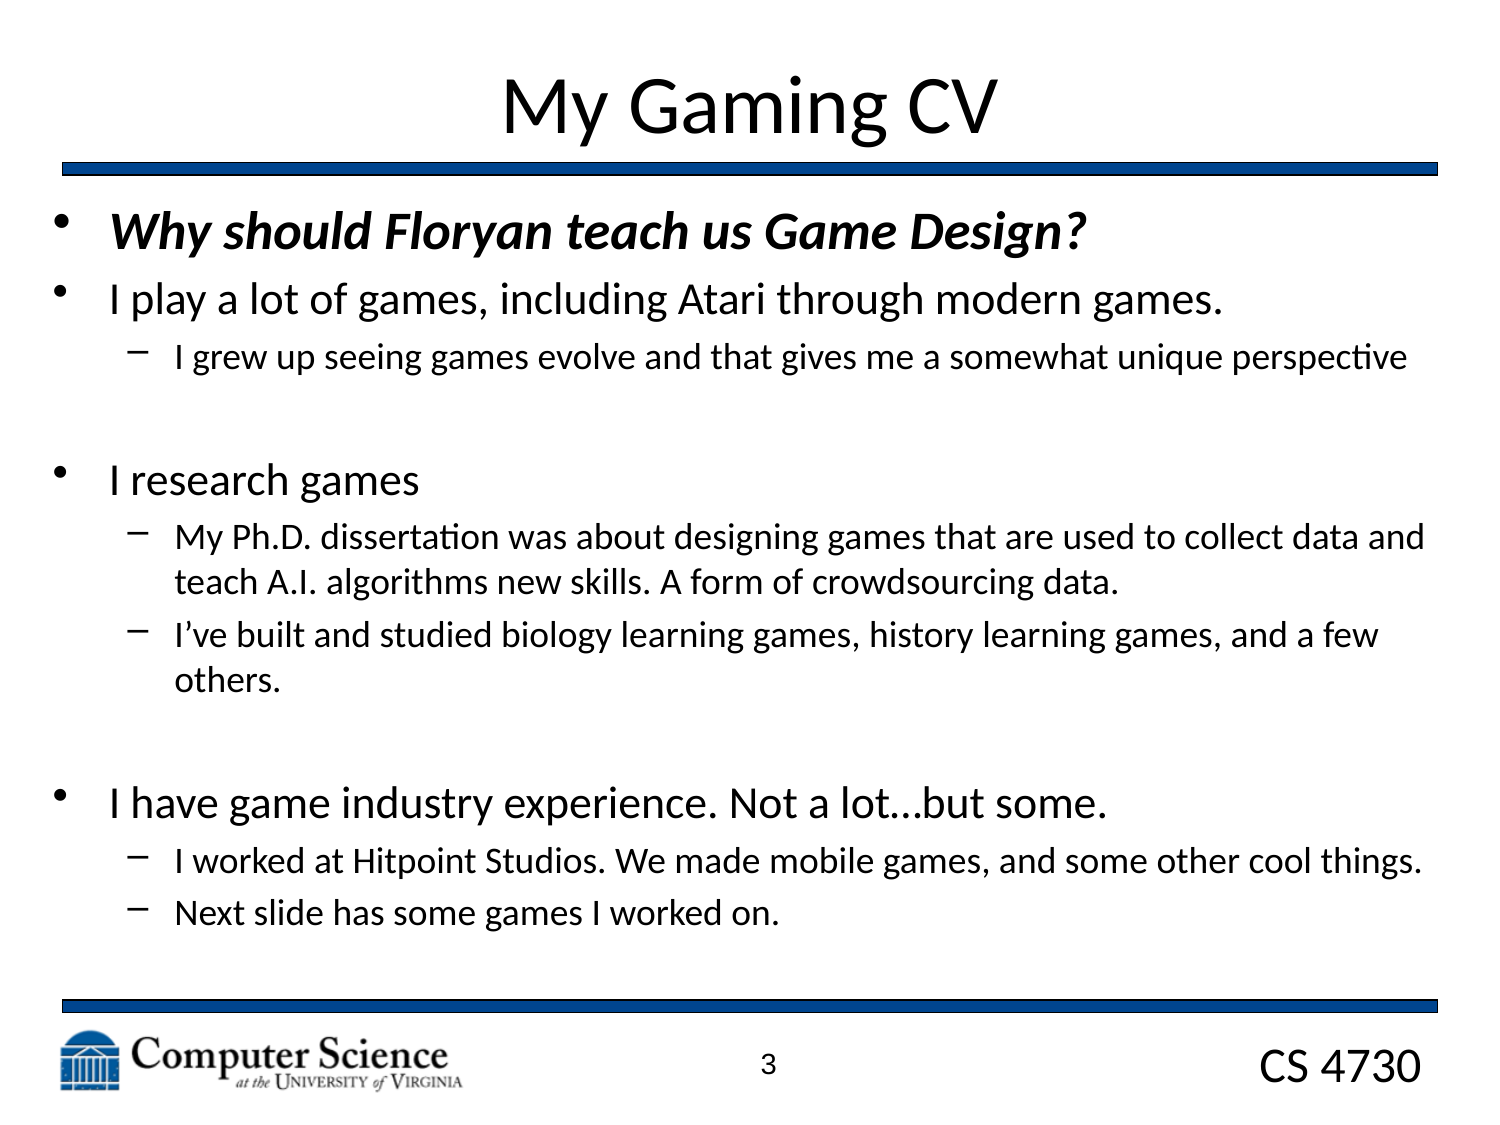

# My Gaming CV
Why should Floryan teach us Game Design?
I play a lot of games, including Atari through modern games.
I grew up seeing games evolve and that gives me a somewhat unique perspective

I research games
My Ph.D. dissertation was about designing games that are used to collect data and teach A.I. algorithms new skills. A form of crowdsourcing data.
I’ve built and studied biology learning games, history learning games, and a few others.

I have game industry experience. Not a lot…but some.
I worked at Hitpoint Studios. We made mobile games, and some other cool things.
Next slide has some games I worked on.

3